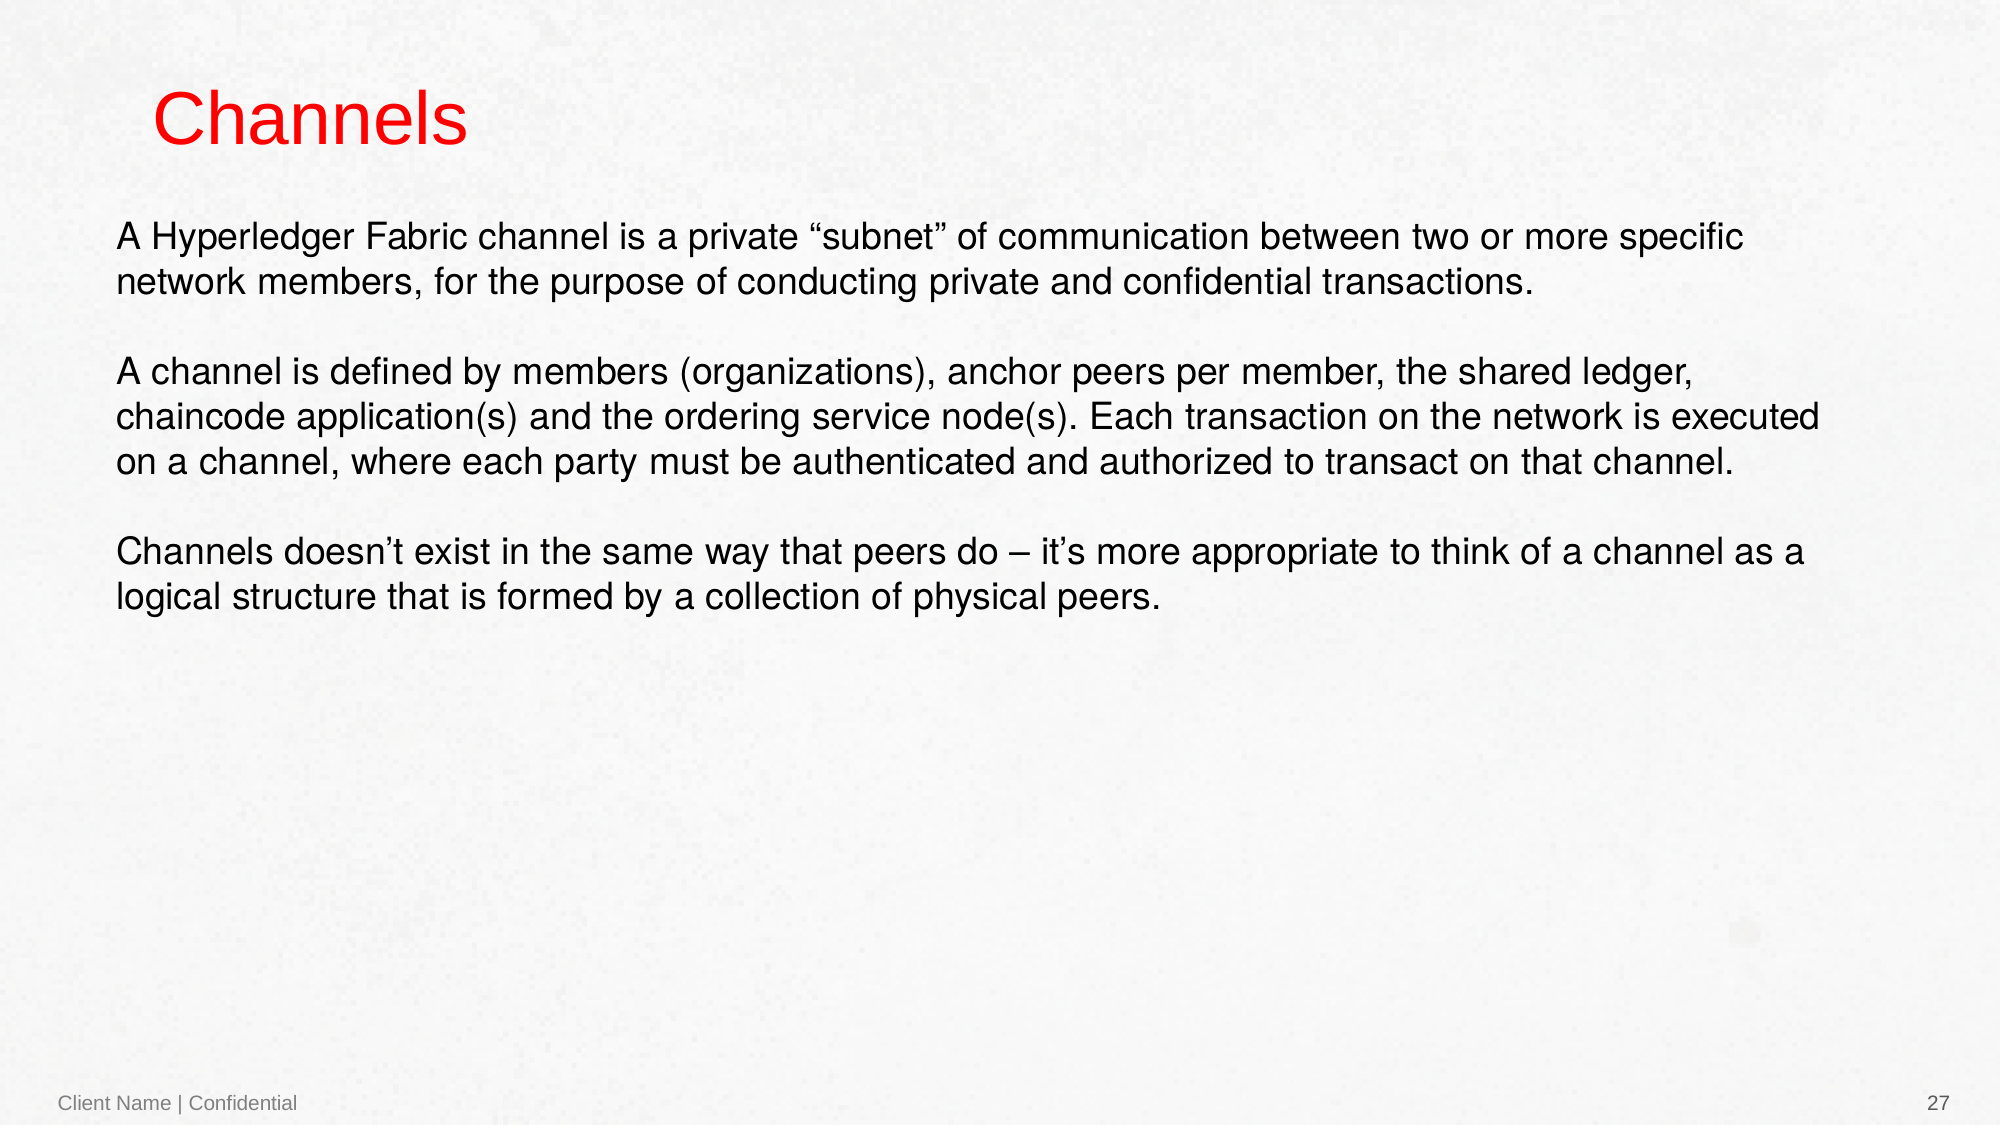

Channels
A Hyperledger Fabric channel is a private “subnet” of communication between two or more specific network members, for the purpose of conducting private and confidential transactions.

A channel is defined by members (organizations), anchor peers per member, the shared ledger, chaincode application(s) and the ordering service node(s). Each transaction on the network is executed on a channel, where each party must be authenticated and authorized to transact on that channel.

Channels doesn’t exist in the same way that peers do – it’s more appropriate to think of a channel as a logical structure that is formed by a collection of physical peers.